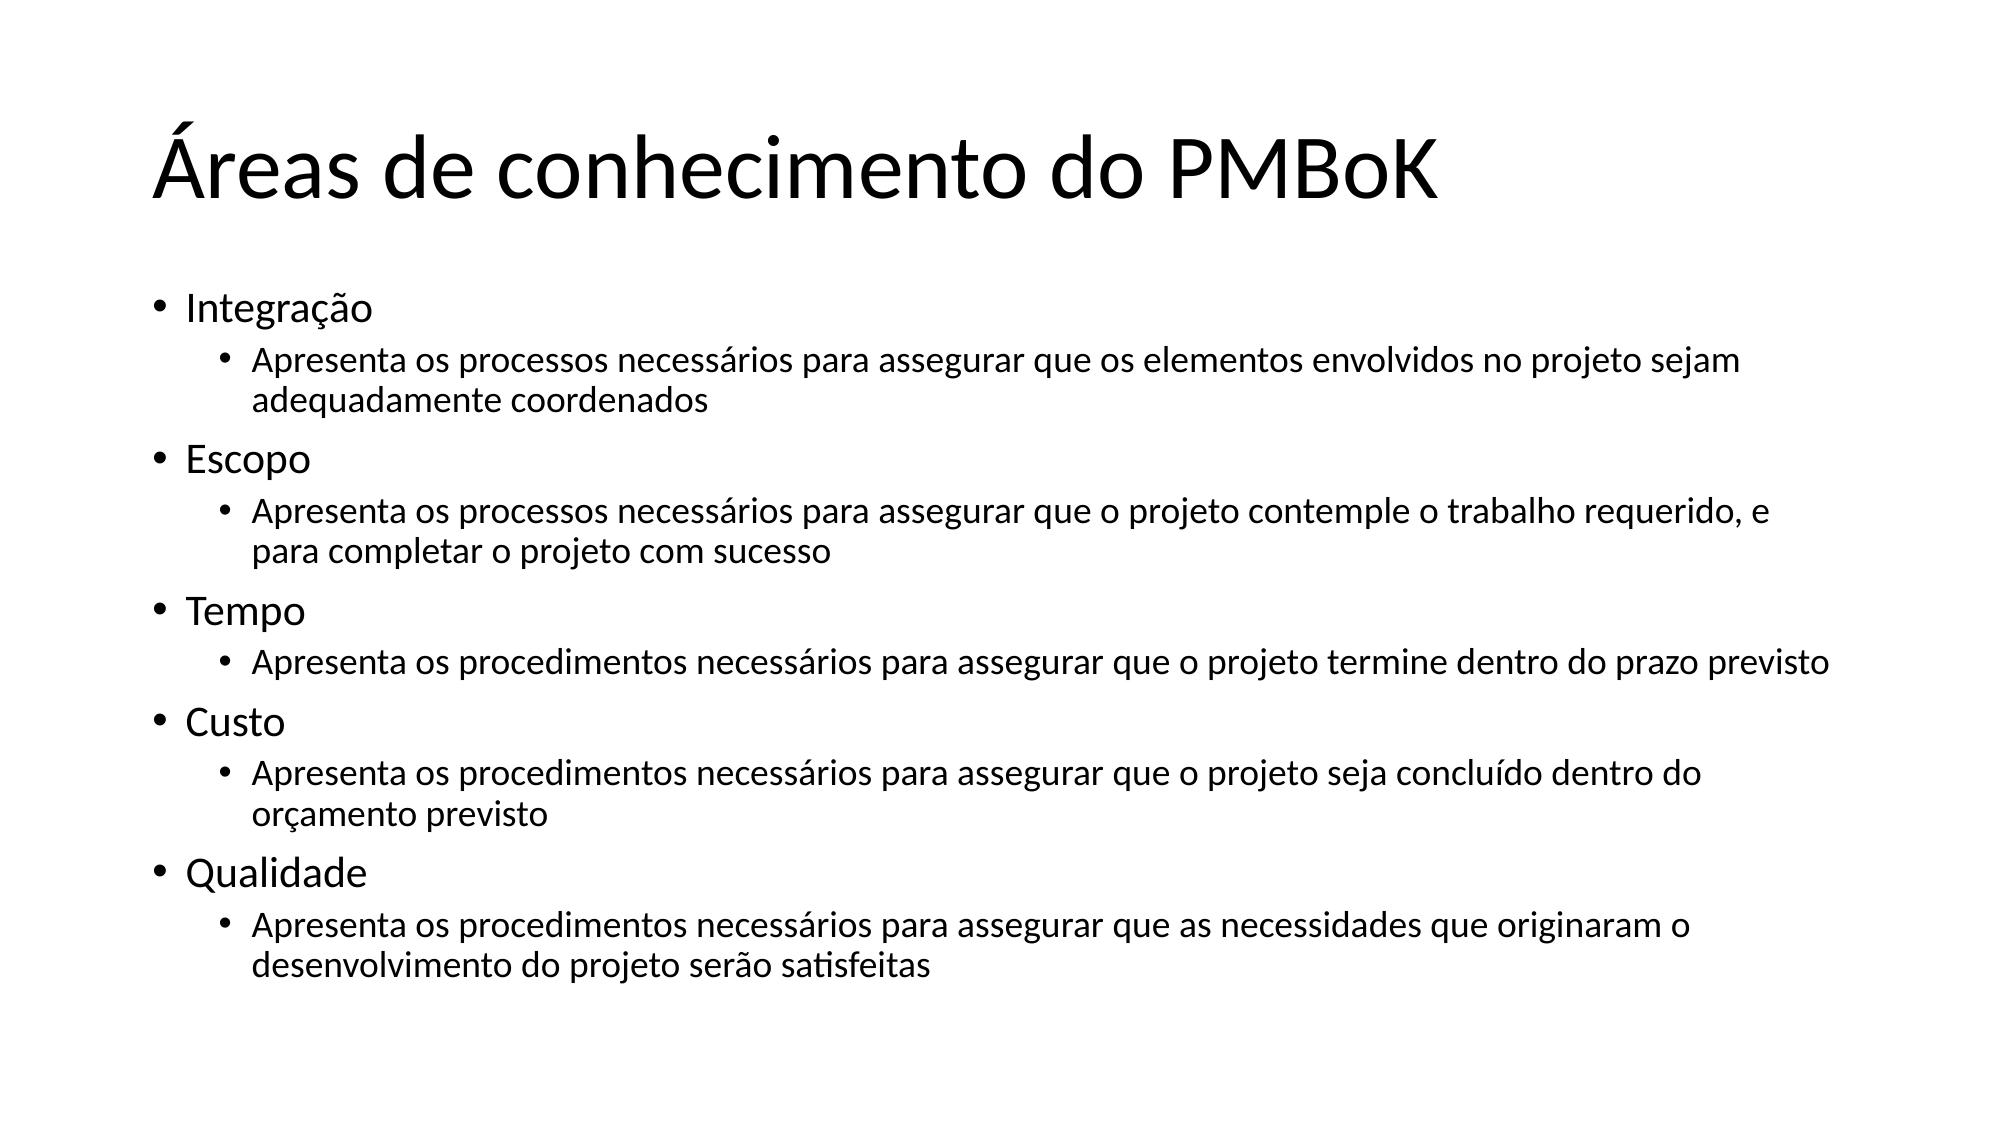

# Áreas de conhecimento do PMBoK
Integração
Apresenta os processos necessários para assegurar que os elementos envolvidos no projeto sejam adequadamente coordenados
Escopo
Apresenta os processos necessários para assegurar que o projeto contemple o trabalho requerido, e para completar o projeto com sucesso
Tempo
Apresenta os procedimentos necessários para assegurar que o projeto termine dentro do prazo previsto
Custo
Apresenta os procedimentos necessários para assegurar que o projeto seja concluído dentro do orçamento previsto
Qualidade
Apresenta os procedimentos necessários para assegurar que as necessidades que originaram o desenvolvimento do projeto serão satisfeitas